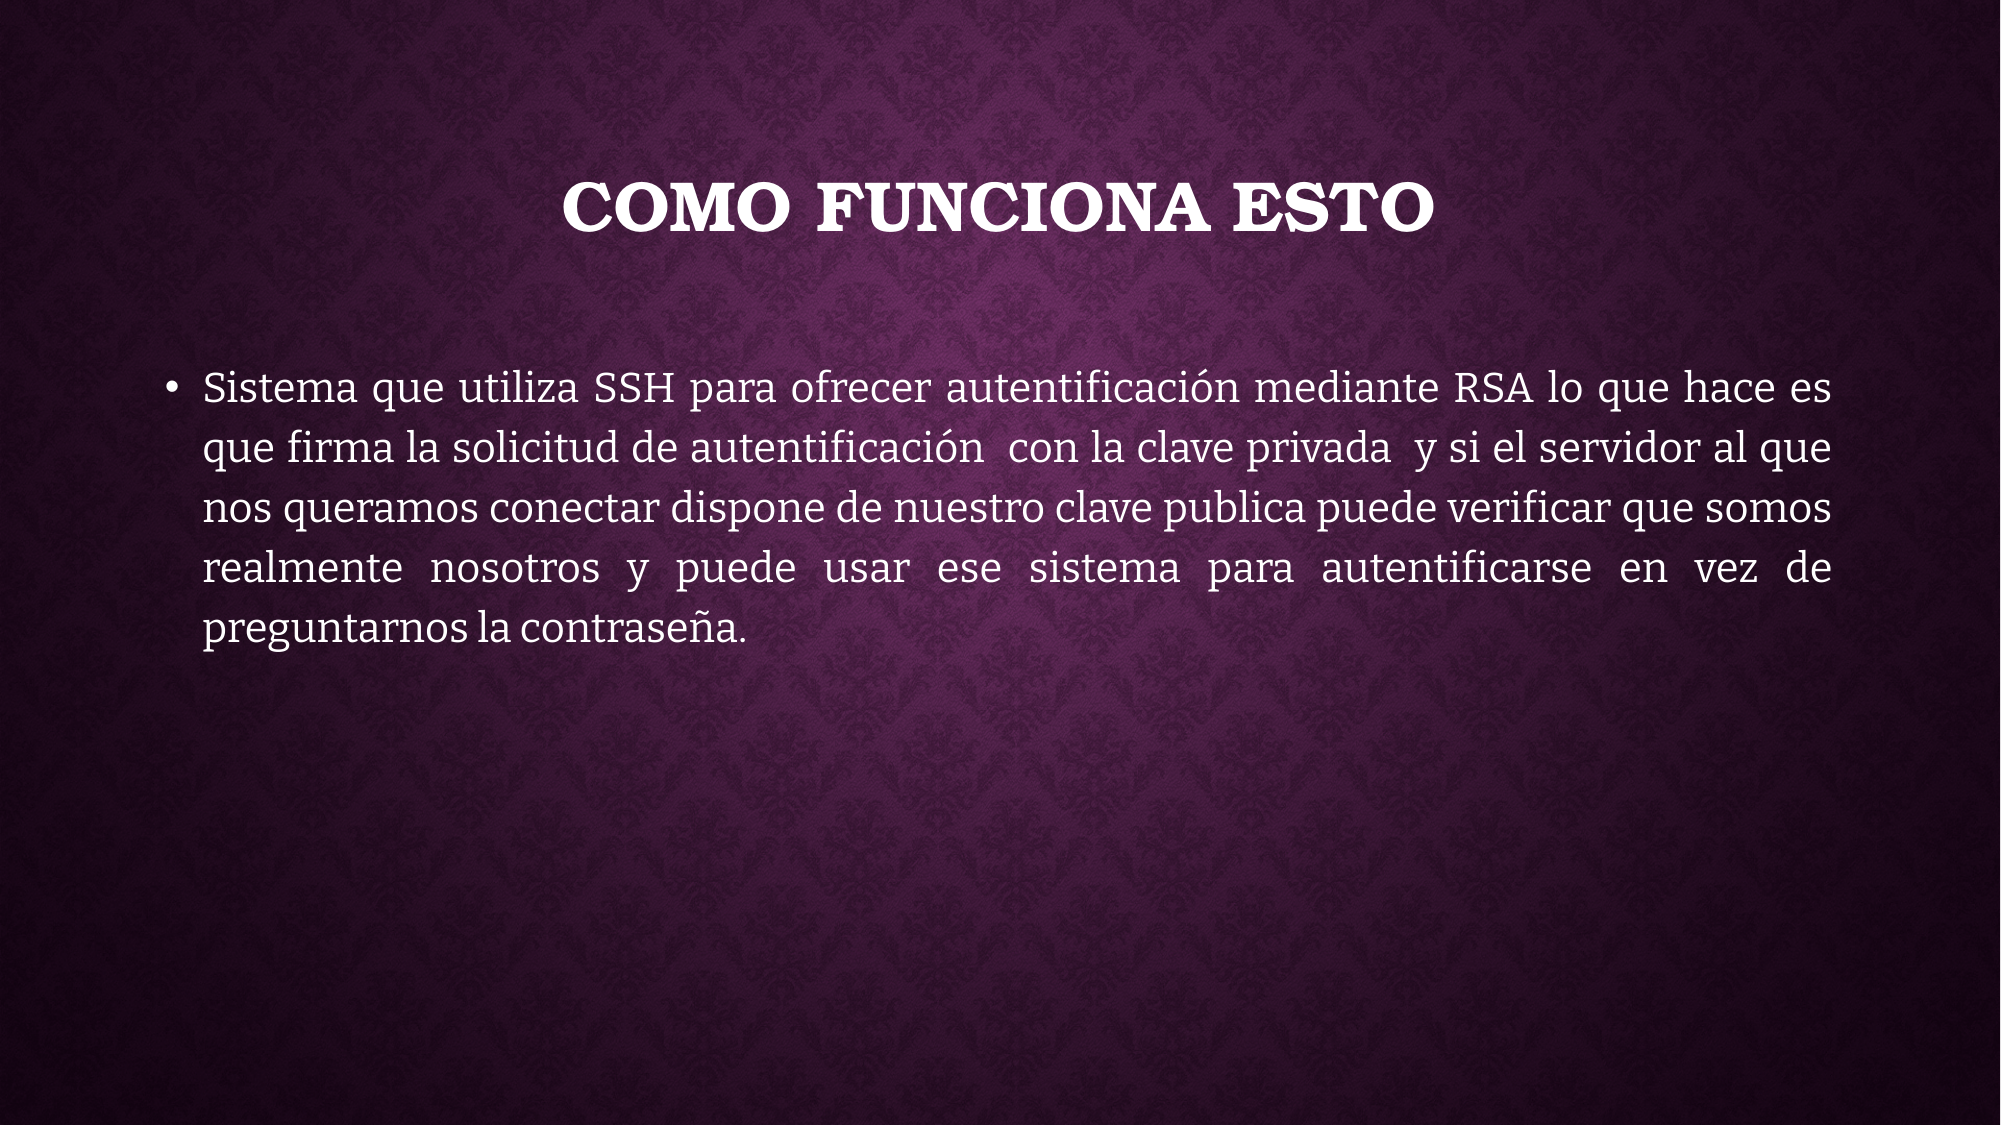

# Como funciona esto
Sistema que utiliza SSH para ofrecer autentificación mediante RSA lo que hace es que firma la solicitud de autentificación  con la clave privada  y si el servidor al que nos queramos conectar dispone de nuestro clave publica puede verificar que somos realmente nosotros y puede usar ese sistema para autentificarse en vez de preguntarnos la contraseña.